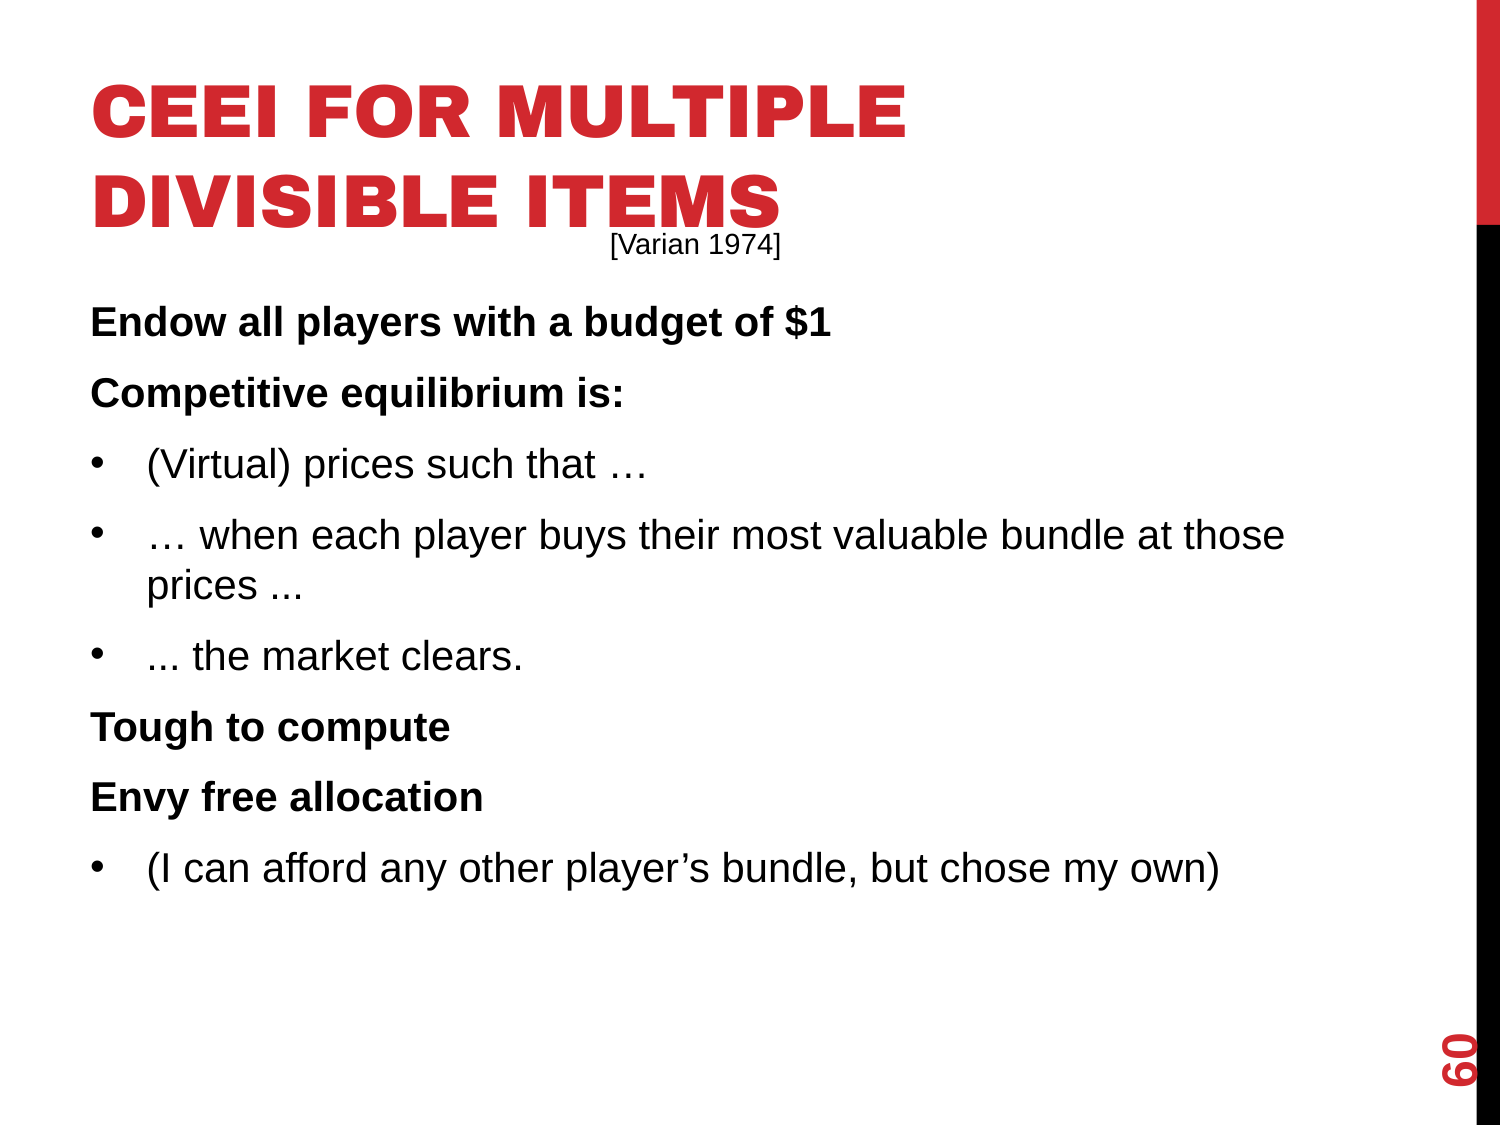

# CEEI For Multiple Divisible Items
[Varian 1974]
Endow all players with a budget of $1
Competitive equilibrium is:
(Virtual) prices such that …
… when each player buys their most valuable bundle at those prices ...
... the market clears.
Tough to compute
Envy free allocation
(I can afford any other player’s bundle, but chose my own)
60